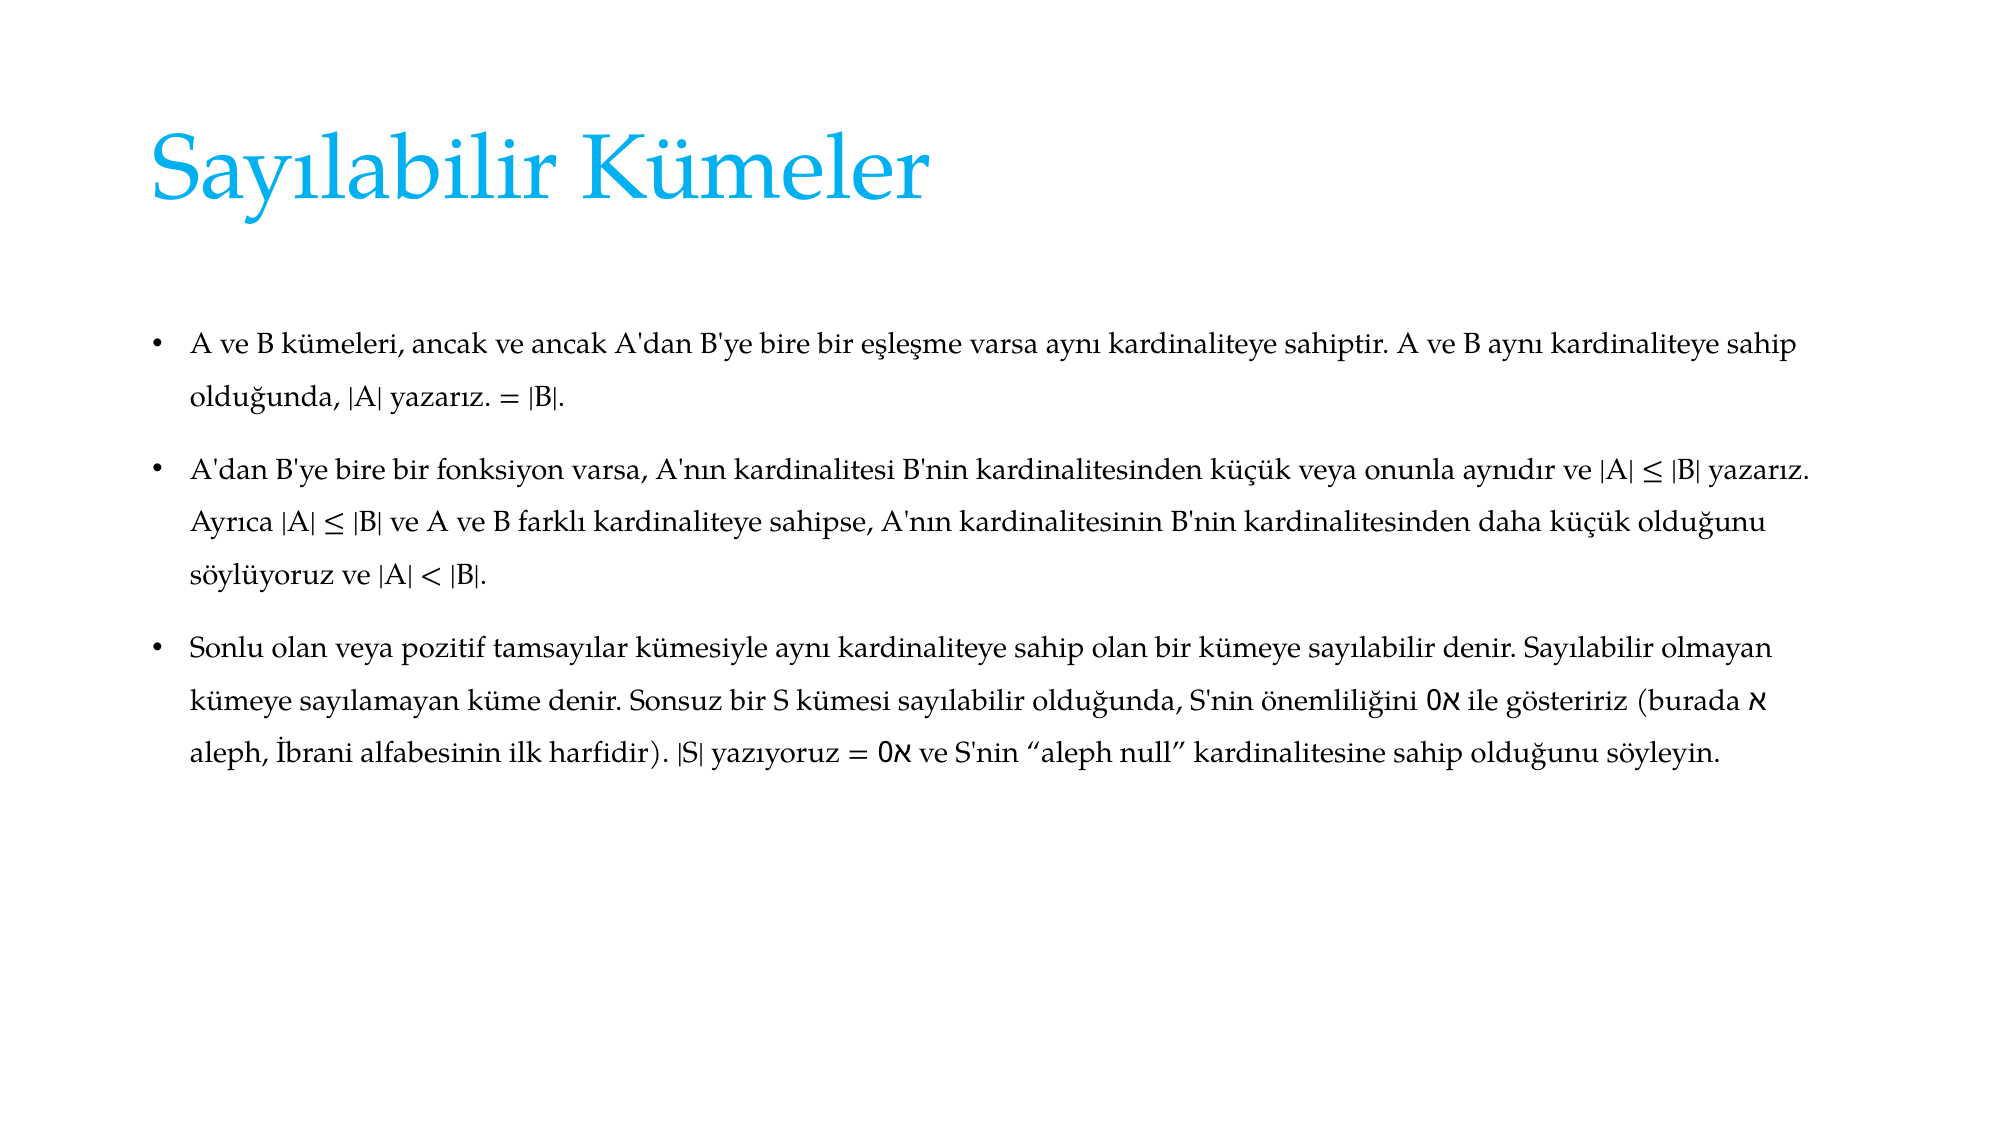

# Sayılabilir Kümeler
A ve B kümeleri, ancak ve ancak A'dan B'ye bire bir eşleşme varsa aynı kardinaliteye sahiptir. A ve B aynı kardinaliteye sahip olduğunda, |A| yazarız. = |B|.
A'dan B'ye bire bir fonksiyon varsa, A'nın kardinalitesi B'nin kardinalitesinden küçük veya onunla aynıdır ve |A| ≤ |B| yazarız. Ayrıca |A| ≤ |B| ve A ve B farklı kardinaliteye sahipse, A'nın kardinalitesinin B'nin kardinalitesinden daha küçük olduğunu söylüyoruz ve |A| < |B|.
Sonlu olan veya pozitif tamsayılar kümesiyle aynı kardinaliteye sahip olan bir kümeye sayılabilir denir. Sayılabilir olmayan kümeye sayılamayan küme denir. Sonsuz bir S kümesi sayılabilir olduğunda, S'nin önemliliğini א0 ile gösteririz (burada א aleph, İbrani alfabesinin ilk harfidir). |S| yazıyoruz = א0 ve S'nin “aleph null” kardinalitesine sahip olduğunu söyleyin.